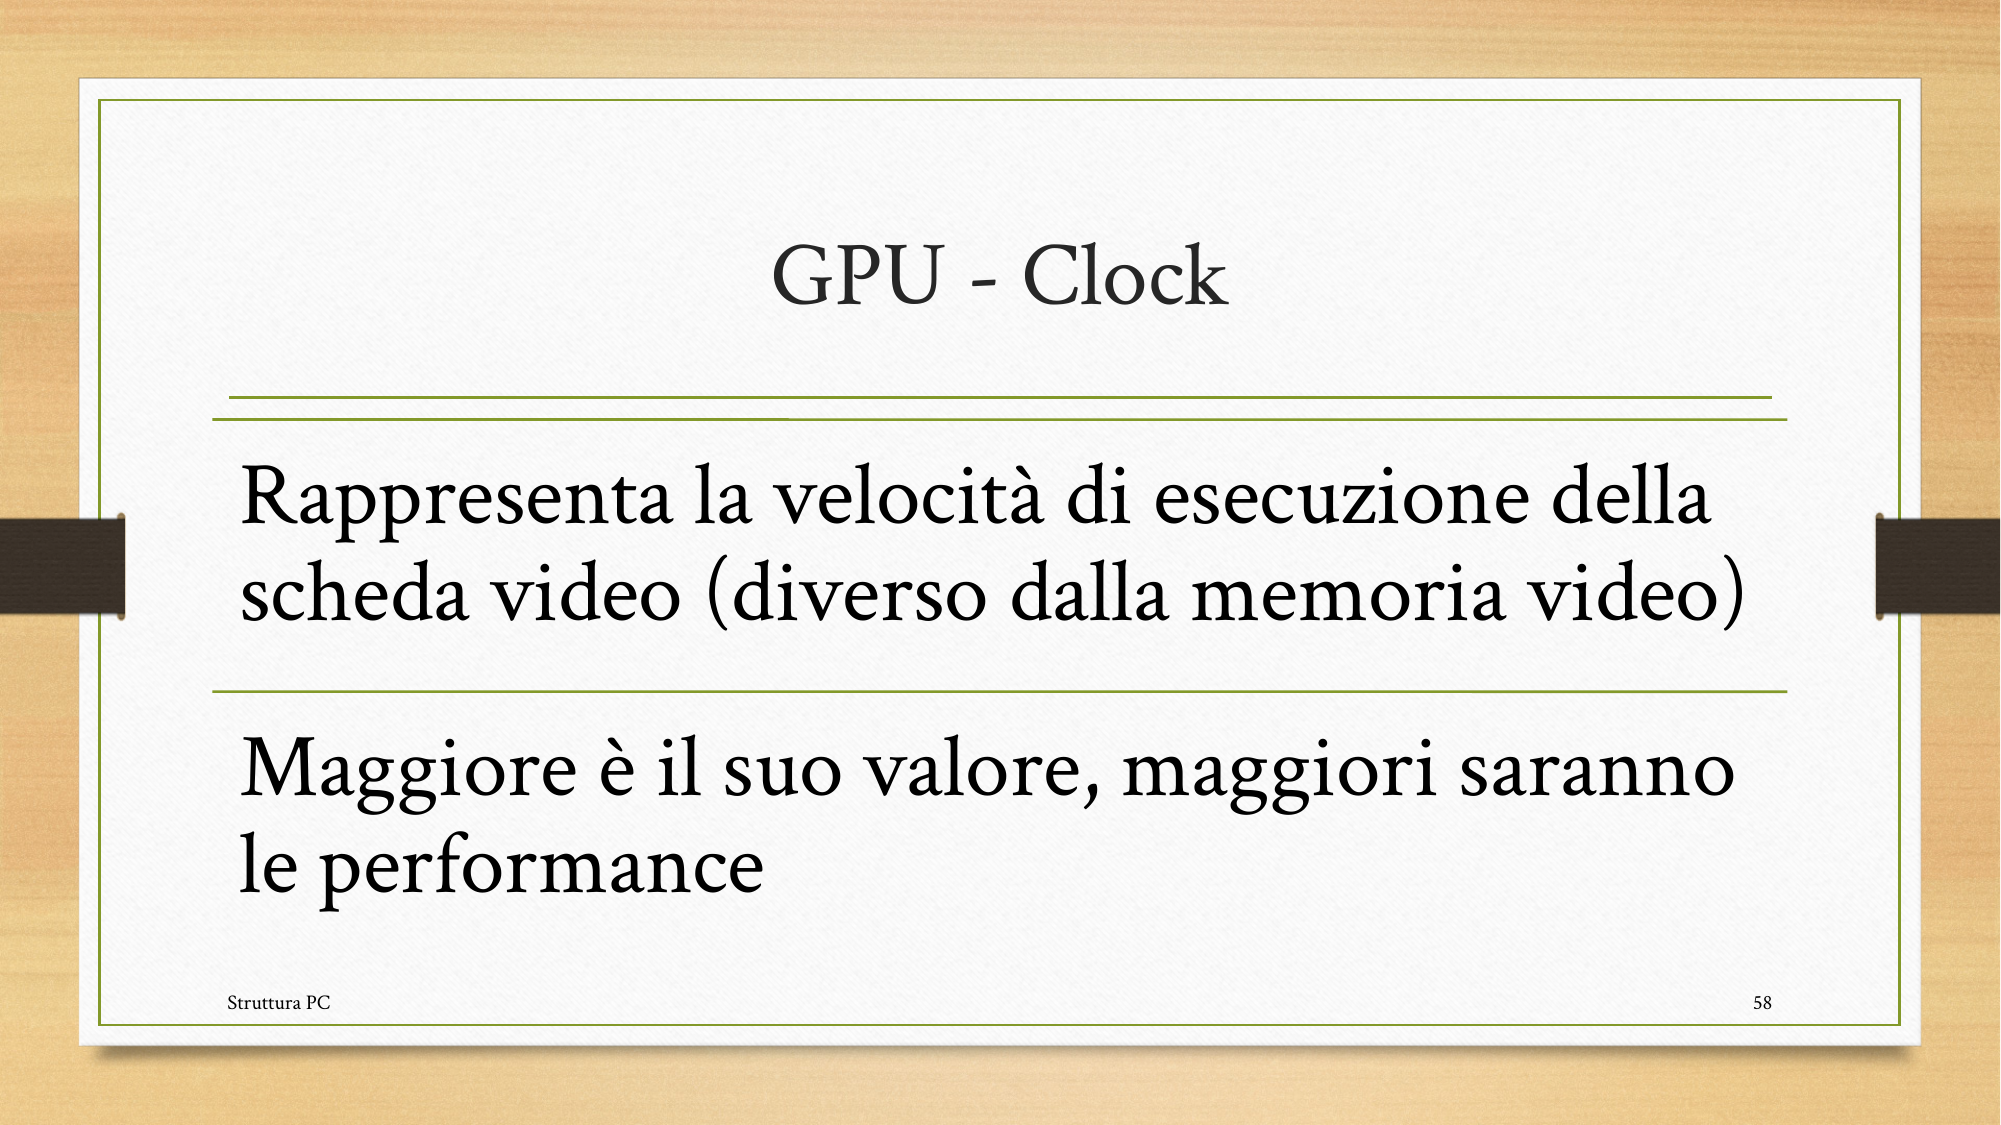

# GPU - Clock
Rappresenta la velocità di esecuzione della scheda video (diverso dalla memoria video)
Maggiore è il suo valore, maggiori saranno le performance
Struttura PC
58